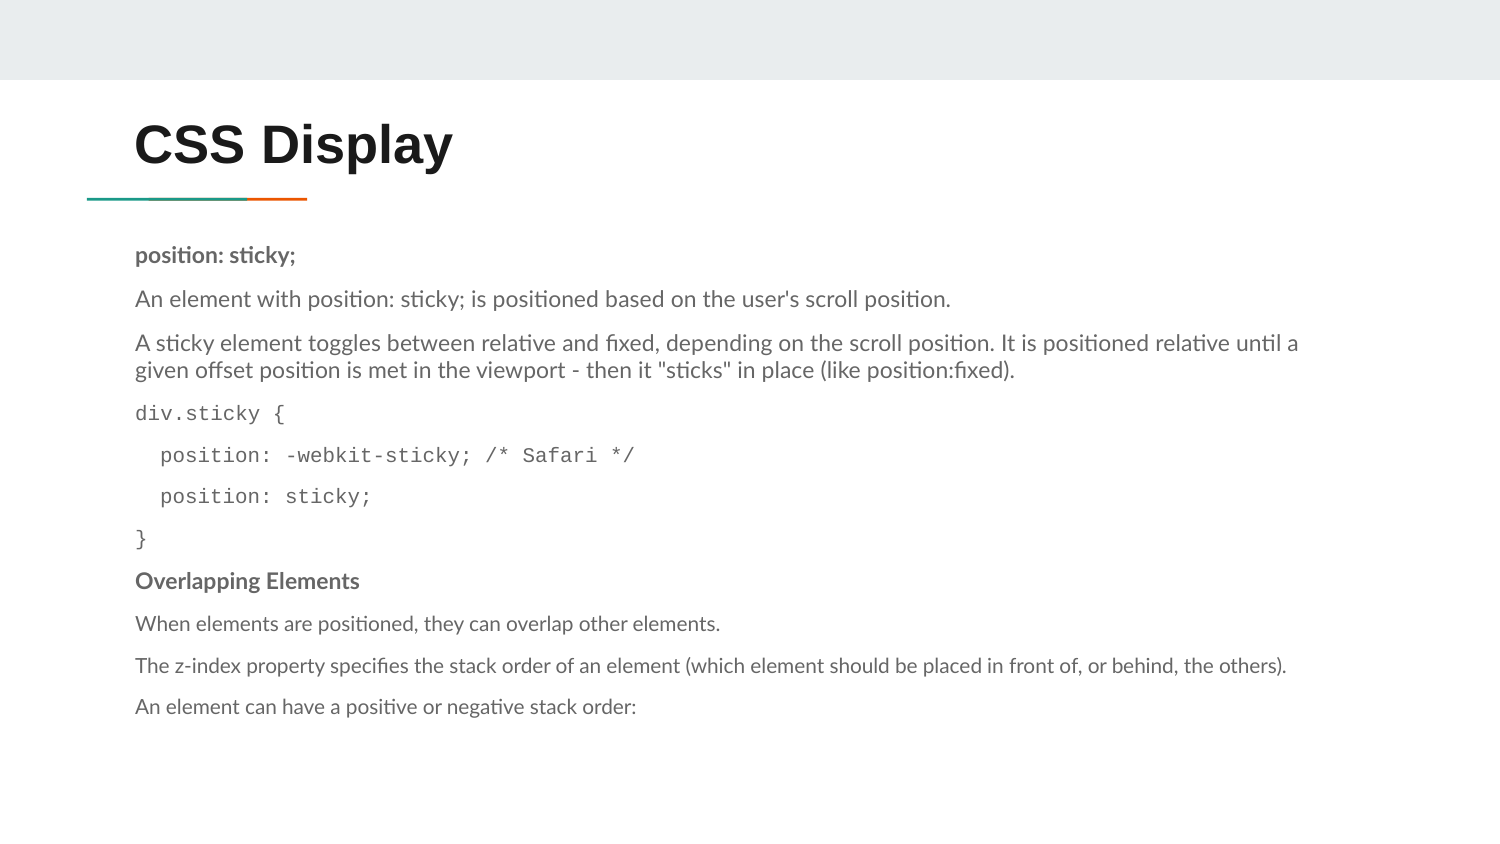

# CSS Display
position: sticky;
An element with position: sticky; is positioned based on the user's scroll position.
A sticky element toggles between relative and fixed, depending on the scroll position. It is positioned relative until a given offset position is met in the viewport - then it "sticks" in place (like position:fixed).
div.sticky {
  position: -webkit-sticky; /* Safari */
  position: sticky;
}
Overlapping Elements
When elements are positioned, they can overlap other elements.
The z-index property specifies the stack order of an element (which element should be placed in front of, or behind, the others).
An element can have a positive or negative stack order: